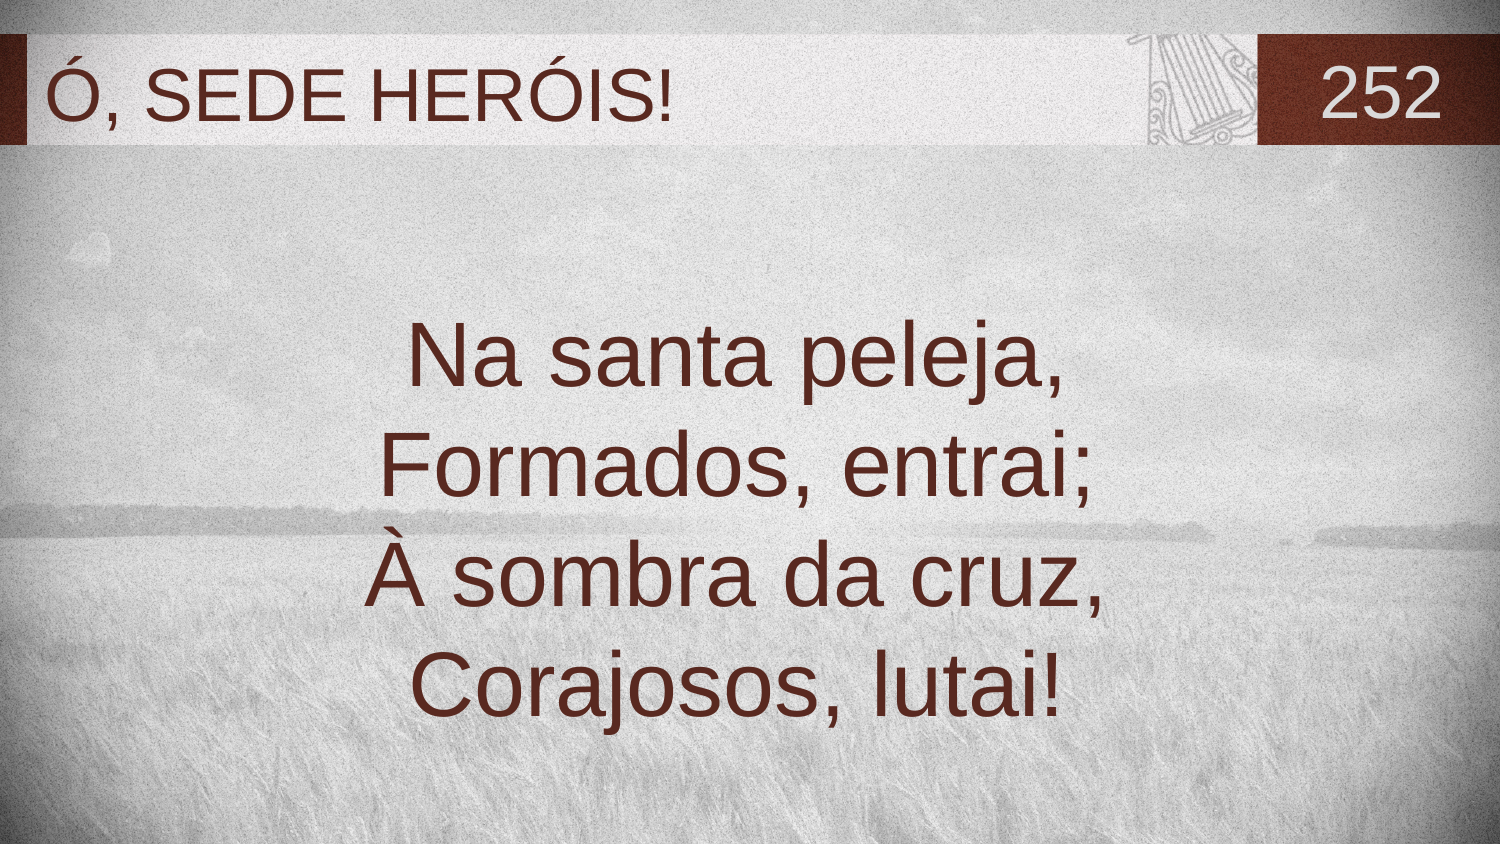

# Ó, SEDE HERÓIS!
252
Na santa peleja,
Formados, entrai;
À sombra da cruz,
Corajosos, lutai!